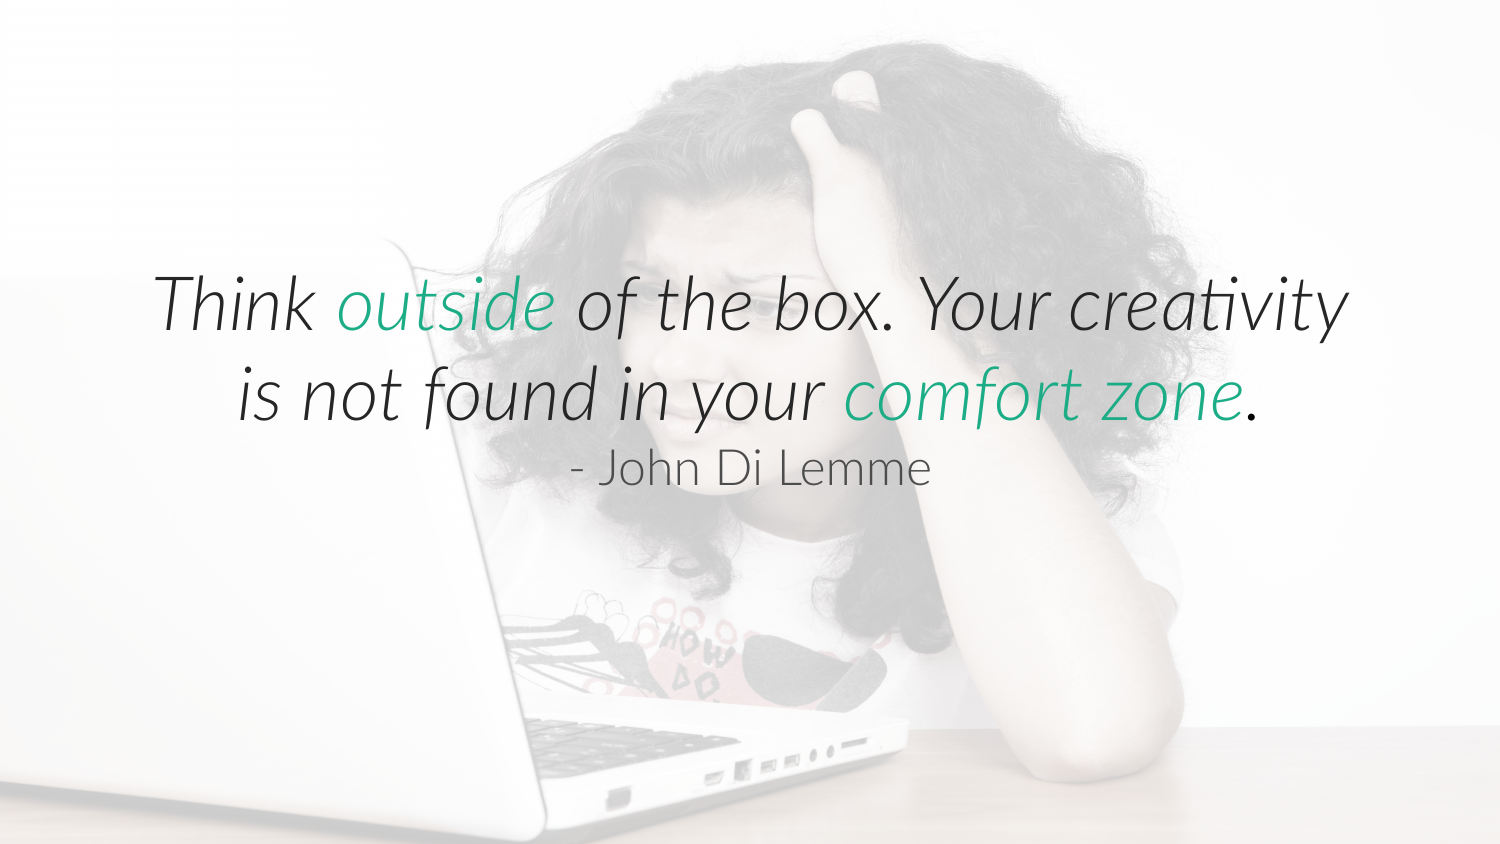

Think outside of the box. Your creativity is not found in your comfort zone.
- John Di Lemme